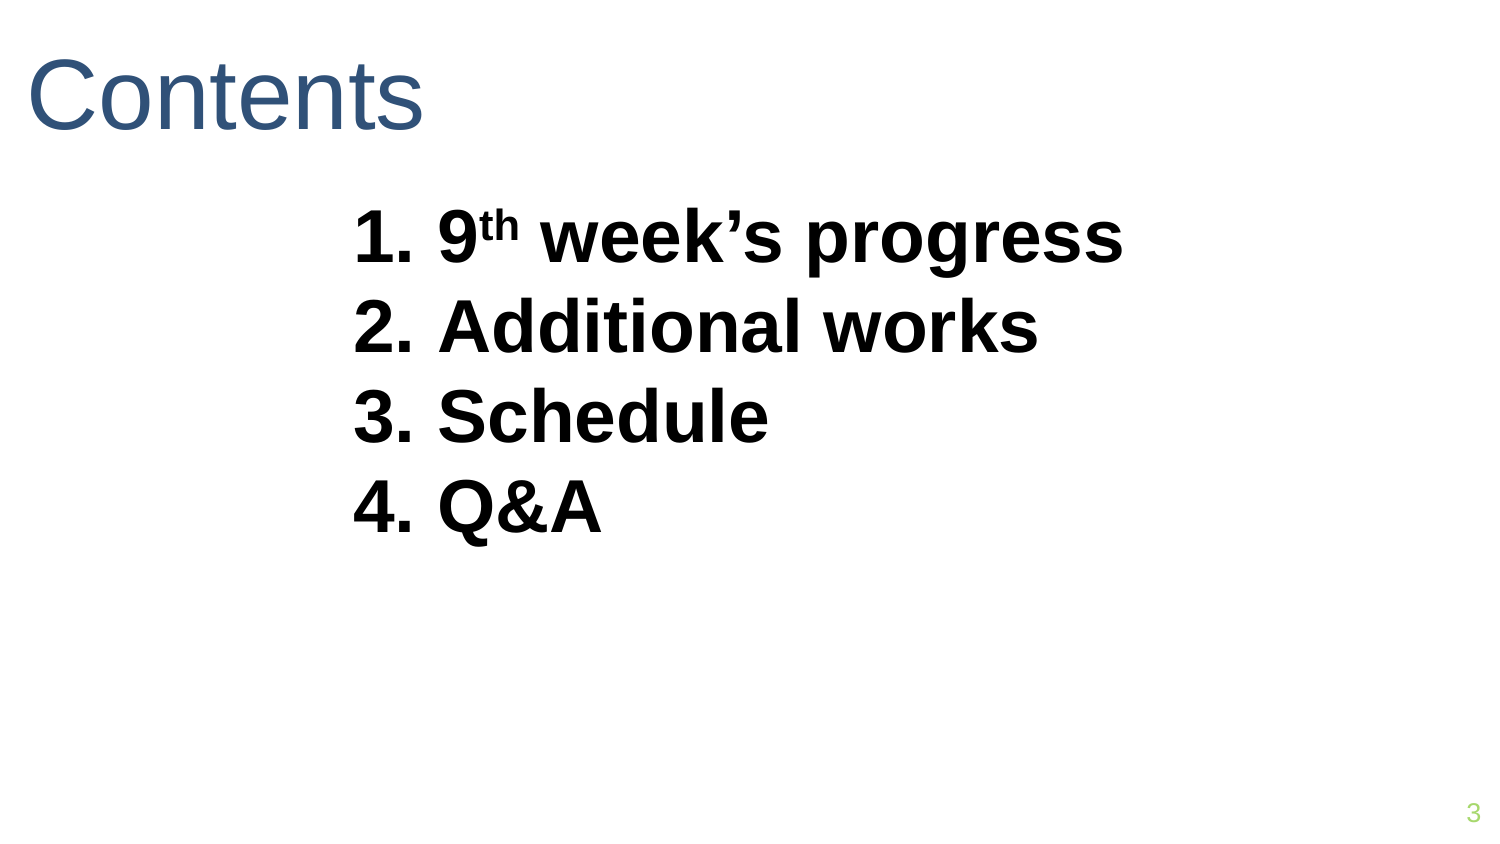

Contents
9th week’s progress
Additional works
Schedule
Q&A
3